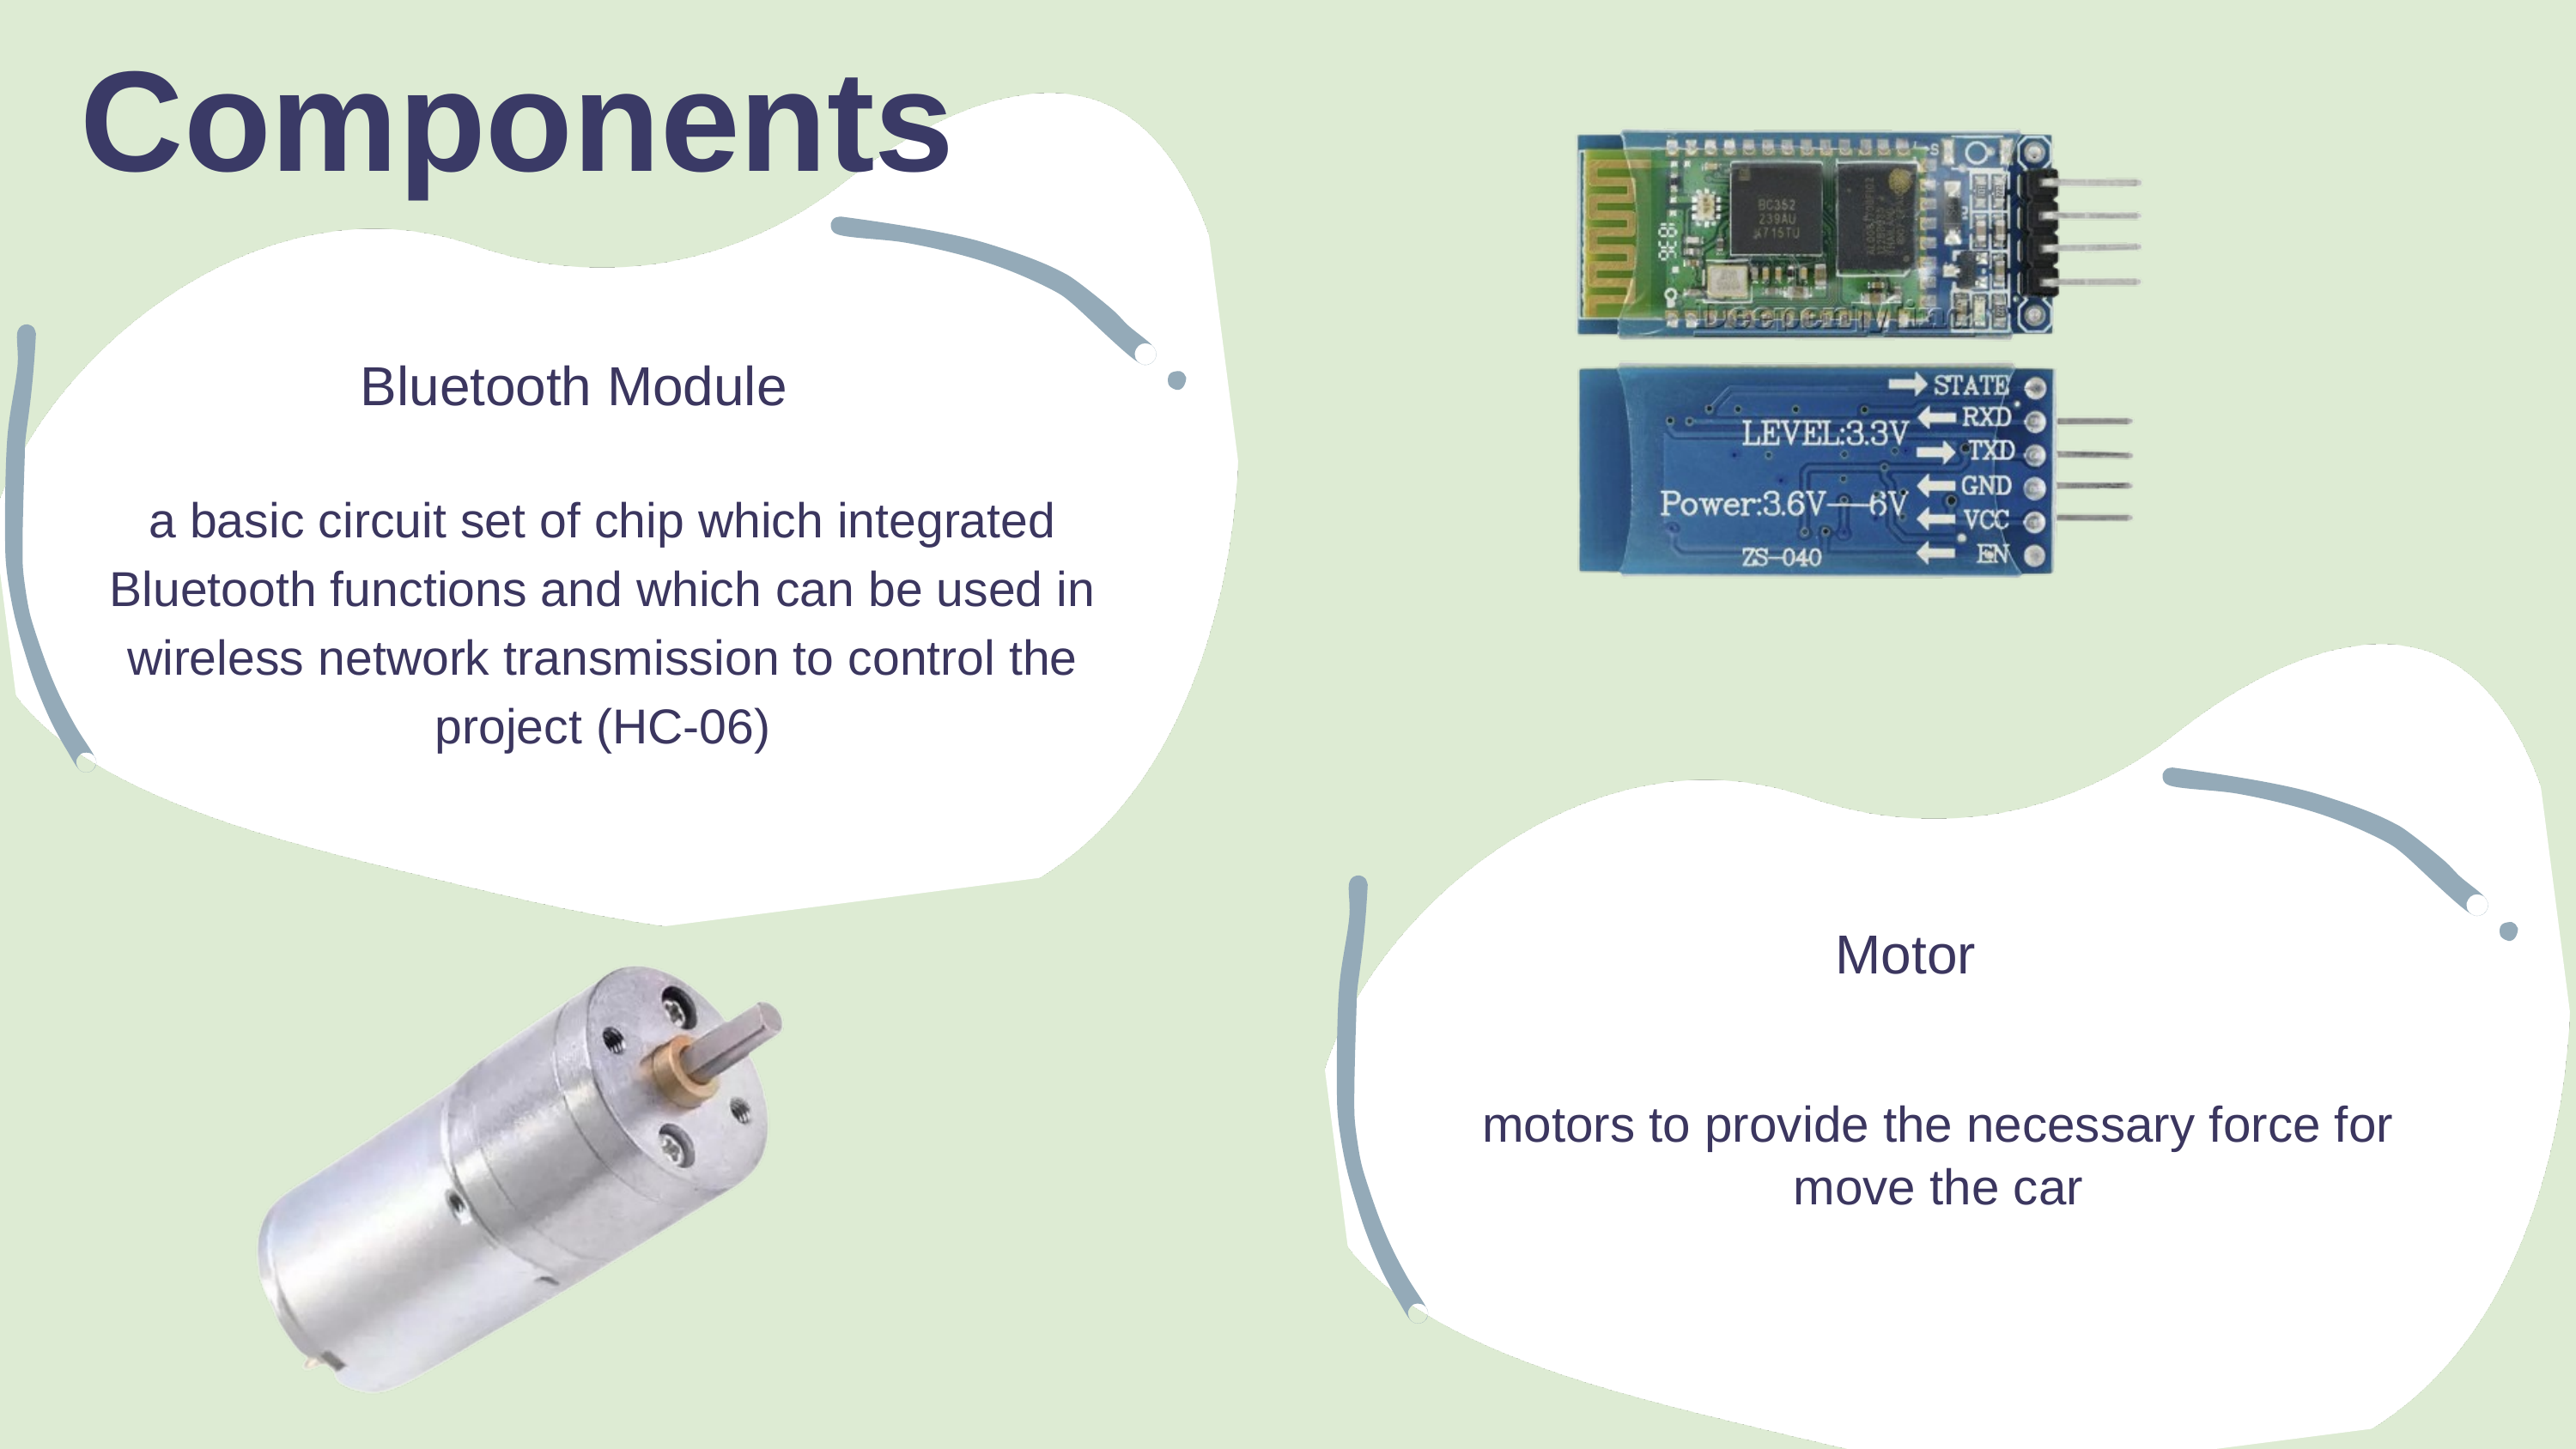

Components

Bluetooth Module

a basic circuit set of chip which integrated Bluetooth functions and which can be used in wireless network transmission to control the project (HC-06)

Motor

motors to provide the necessary force for move the car